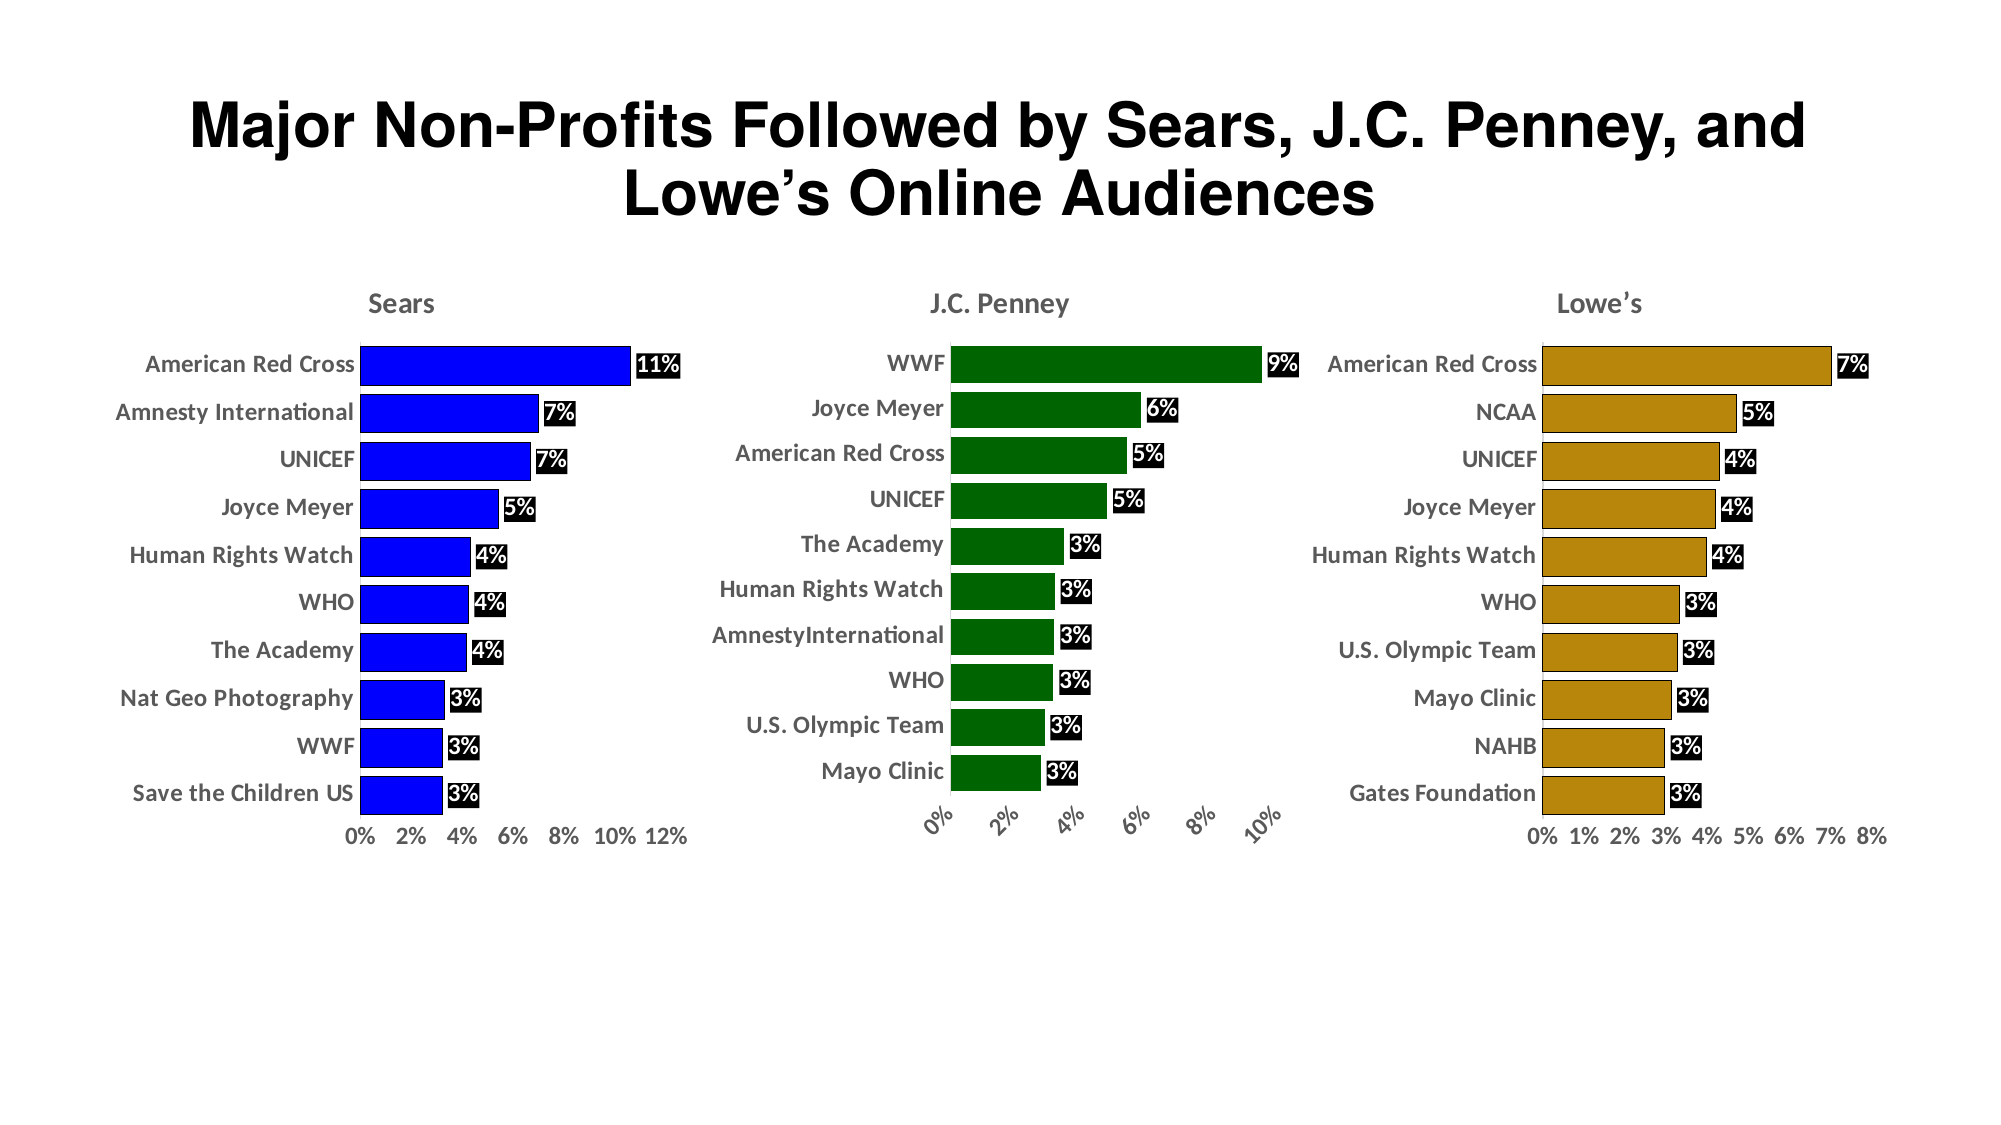

# Major Non-Profits Followed by Sears, J.C. Penney, and Lowe’s Online Audiences

### Chart: Sears

| Category | numbers |
|---|---|
| Save the Children US | 0.032 |
| WWF | 0.0321 |
| Nat Geo Photography | 0.0329 |
| The Academy | 0.0415 |
| WHO | 0.0424 |
| Human Rights Watch | 0.043 |
| Joyce Meyer | 0.0541 |
| UNICEF | 0.0666 |
| Amnesty International | 0.0698 |
| American Red Cross | 0.106 |

### Chart: J.C. Penney

| Category | numbers |
|---|---|
| Mayo Clinic | 0.0274 |
| U.S. Olympic Team | 0.0286 |
| WHO | 0.0313 |
| AmnestyInternational | 0.0316 |
| Human Rights Watch | 0.0317 |
| The Academy | 0.0345 |
| UNICEF | 0.0477 |
| American Red Cross | 0.0537 |
| Joyce Meyer | 0.058 |
| WWF | 0.0947 |

### Chart: Lowe’s

| Category | numbers |
|---|---|
| Gates Foundation | 0.0295 |
| NAHB | 0.0296 |
| Mayo Clinic | 0.0312 |
| U.S. Olympic Team | 0.0326 |
| WHO | 0.0332 |
| Human Rights Watch | 0.0397 |
| Joyce Meyer | 0.0419 |
| UNICEF | 0.0428 |
| NCAA | 0.0471 |
| American Red Cross | 0.0701 |